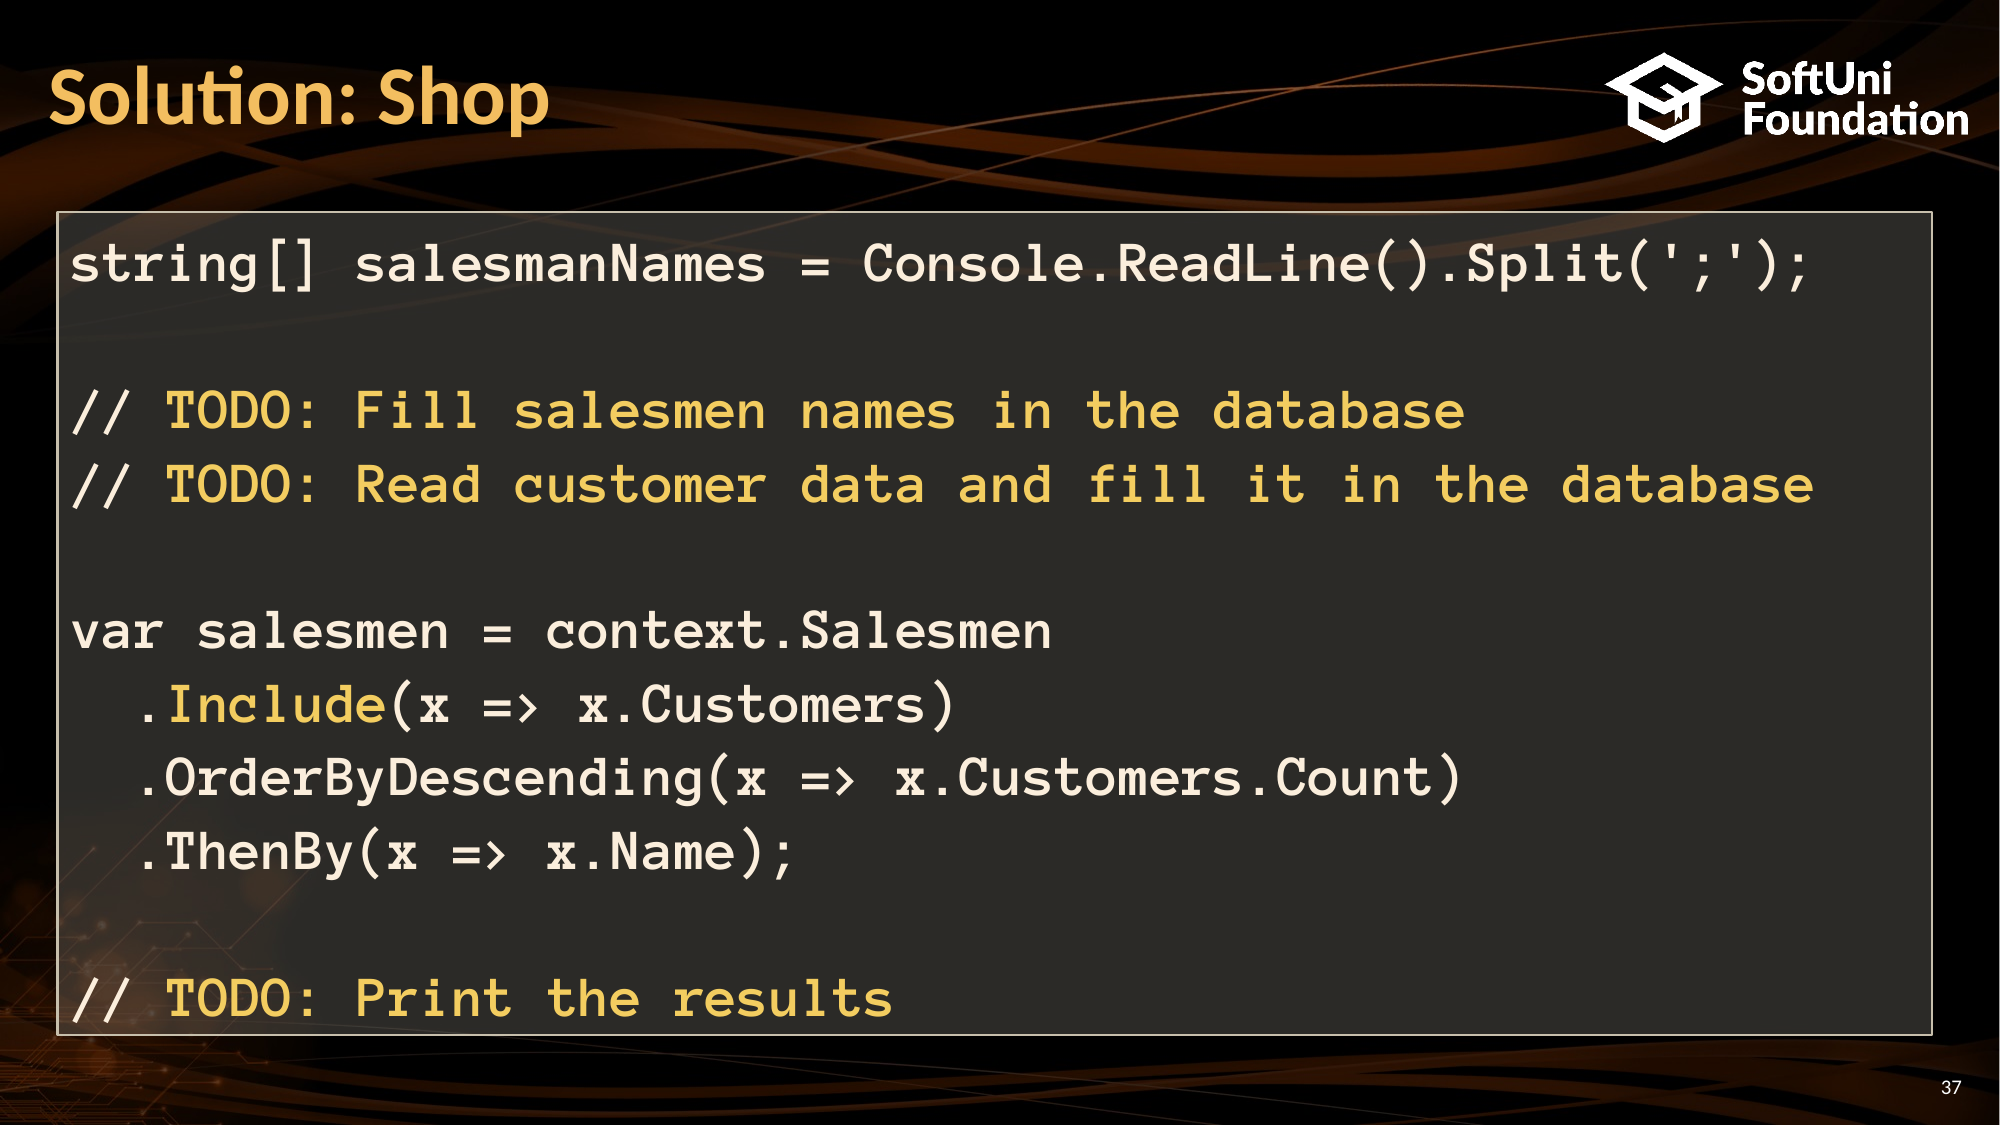

# Solution: Shop
string[] salesmanNames = Console.ReadLine().Split(';');

// TODO: Fill salesmen names in the database
// TODO: Read customer data and fill it in the database

var salesmen = context.Salesmen
  .Include(x => x.Customers)
  .OrderByDescending(x => x.Customers.Count)
  .ThenBy(x => x.Name);

// TODO: Print the results
37